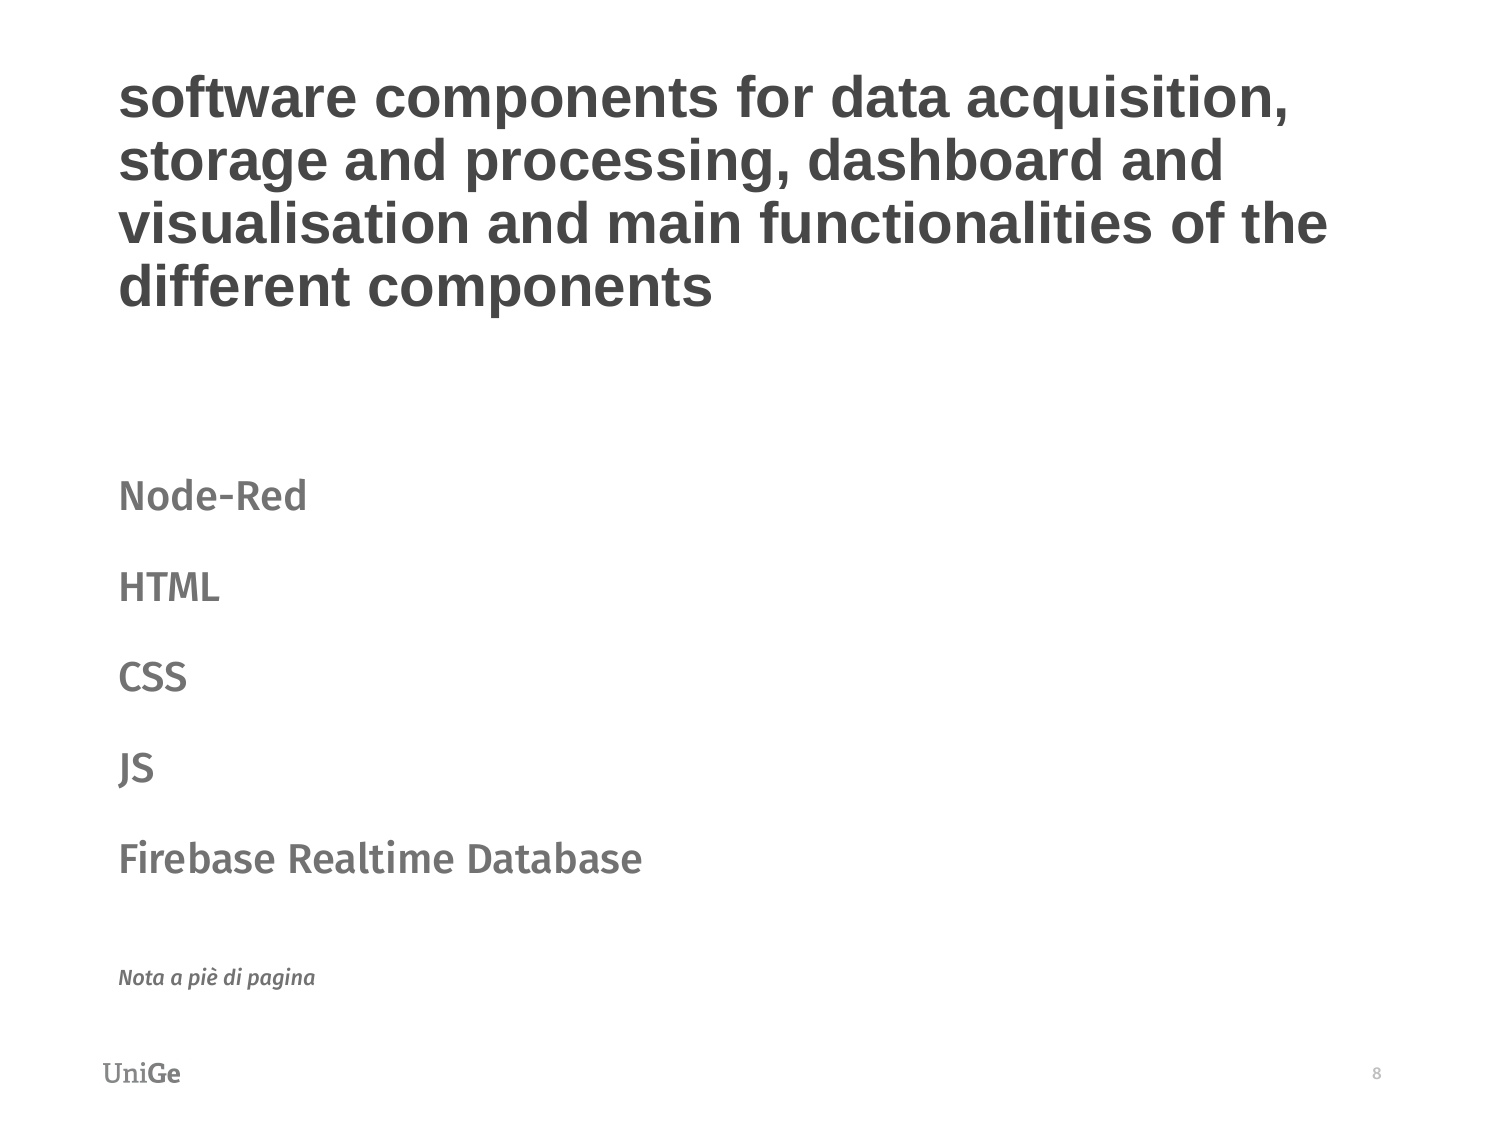

# software components for data acquisition, storage and processing, dashboard and visualisation and main functionalities of the different components
Node-Red
HTML
CSS
JS
Firebase Realtime Database
Nota a piè di pagina
8